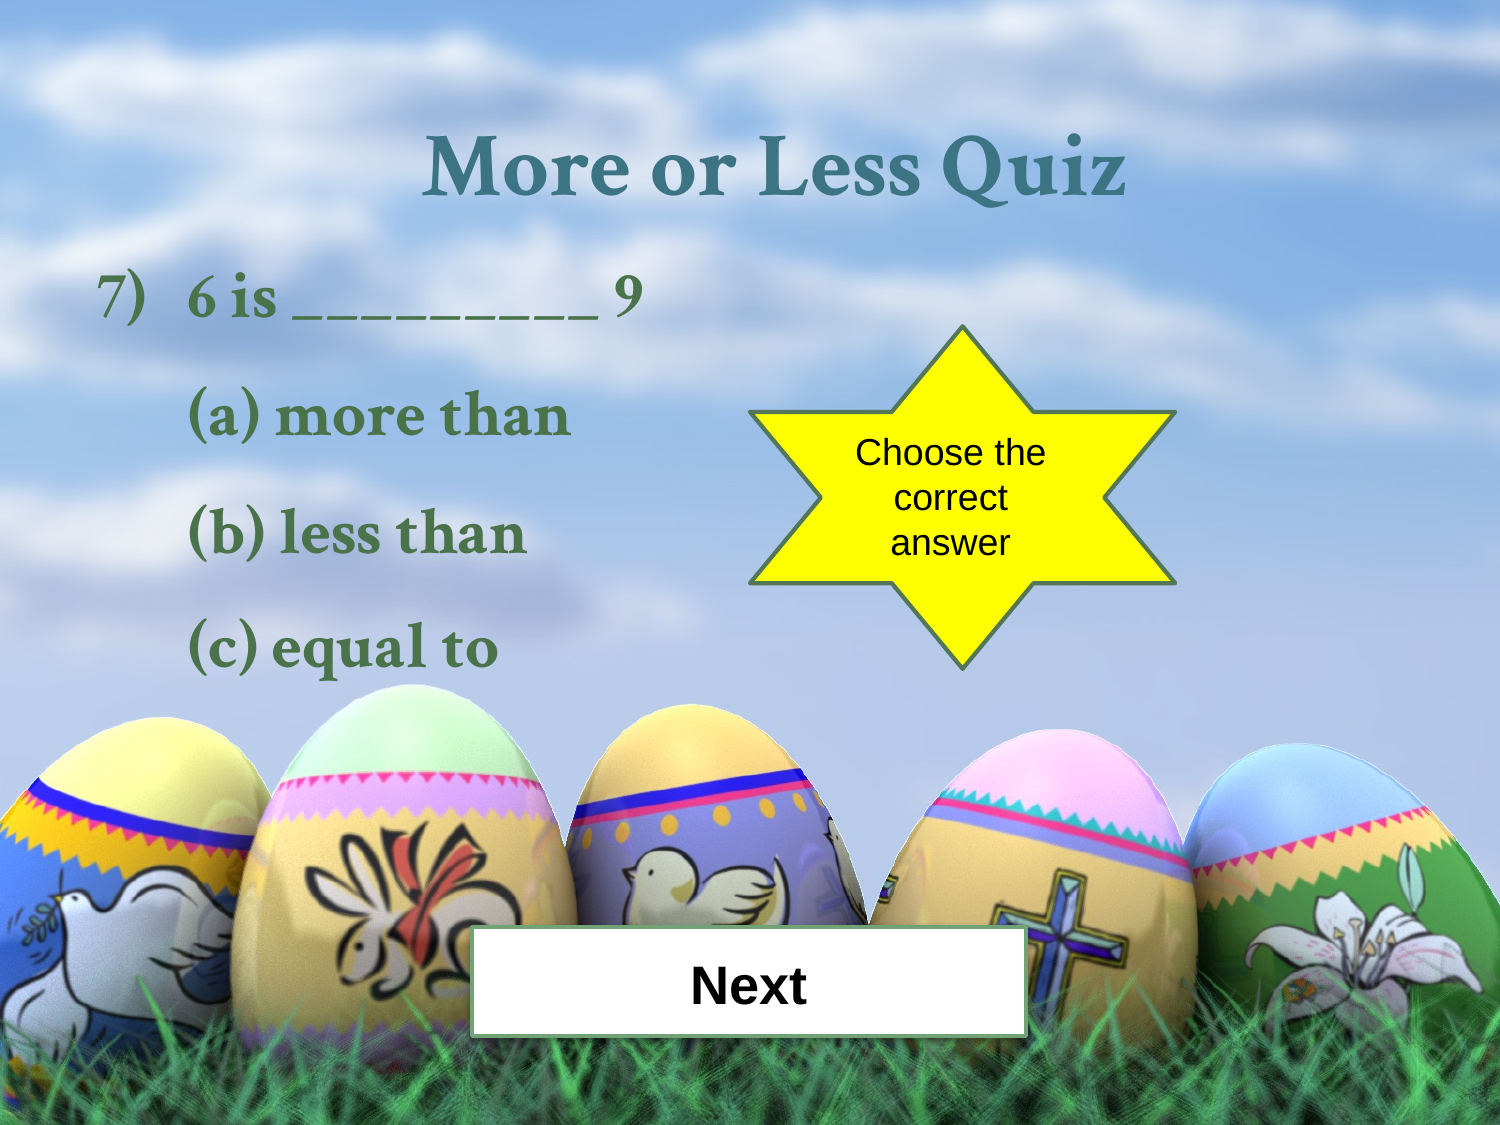

#
More or Less Quiz
7)   6 is _________ 9

 (a) more than
Choose the correct answer
 (b) less than
 (c) equal to

Next